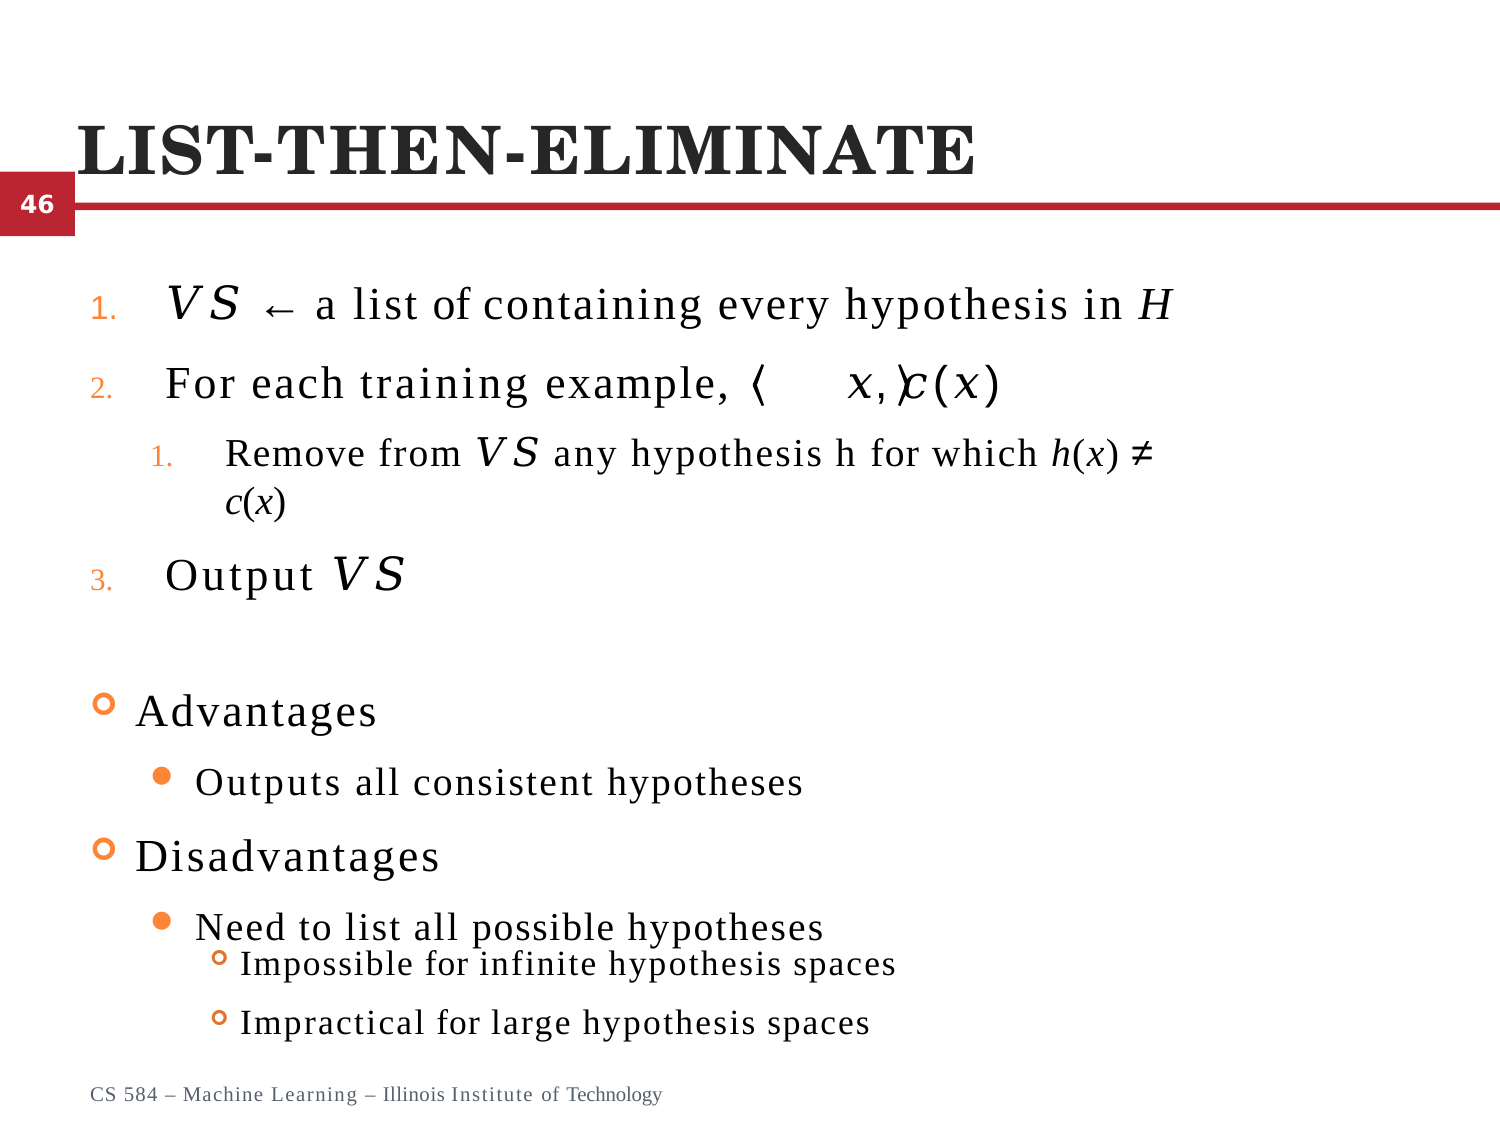

# List-Then-Eliminate
𝑉𝑆 ← a list of containing every hypothesis in H
For each training example,	𝑥, 𝑐(𝑥)
Remove from 𝑉𝑆 any hypothesis h for which h(x) ≠ c(x)
Output 𝑉𝑆

Advantages
Outputs all consistent hypotheses
Disadvantages
Need to list all possible hypotheses

Impossible for infinite hypothesis spaces
Impractical for large hypothesis spaces
34
CS 584 – Machine Learning – Illinois Institute of Technology